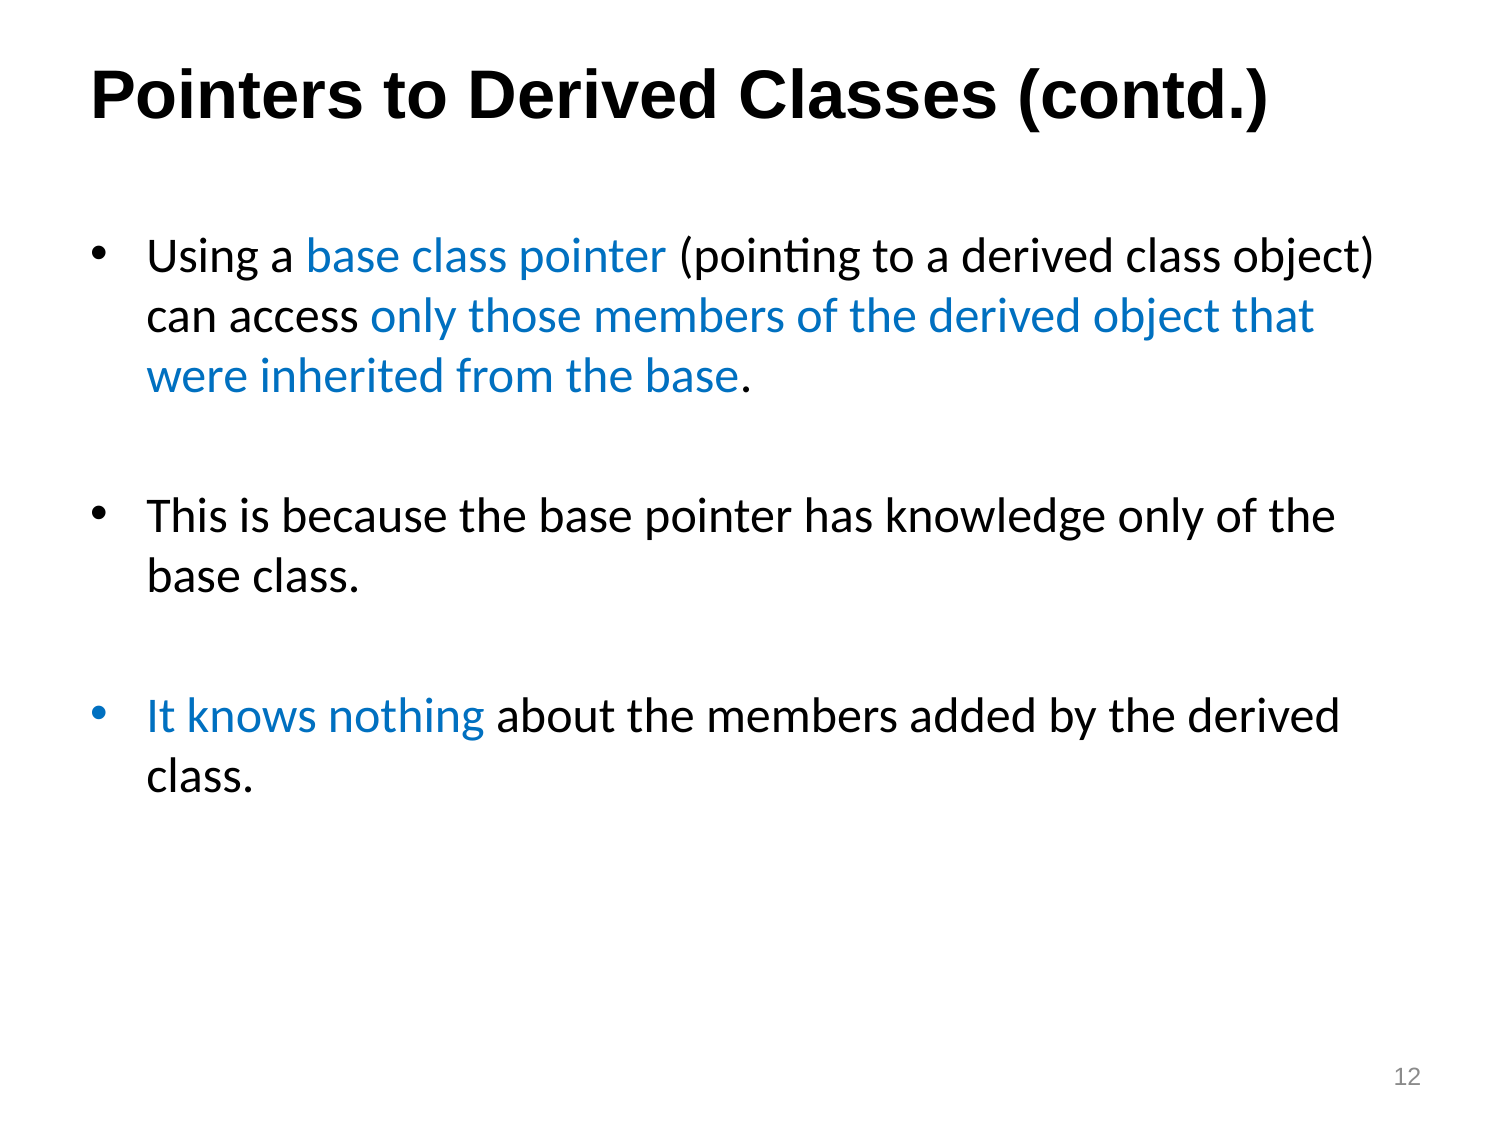

# Pointers to Derived Classes (contd.)
Using a base class pointer (pointing to a derived class object) can access only those members of the derived object that were inherited from the base.

This is because the base pointer has knowledge only of the base class.

It knows nothing about the members added by the derived class.
12